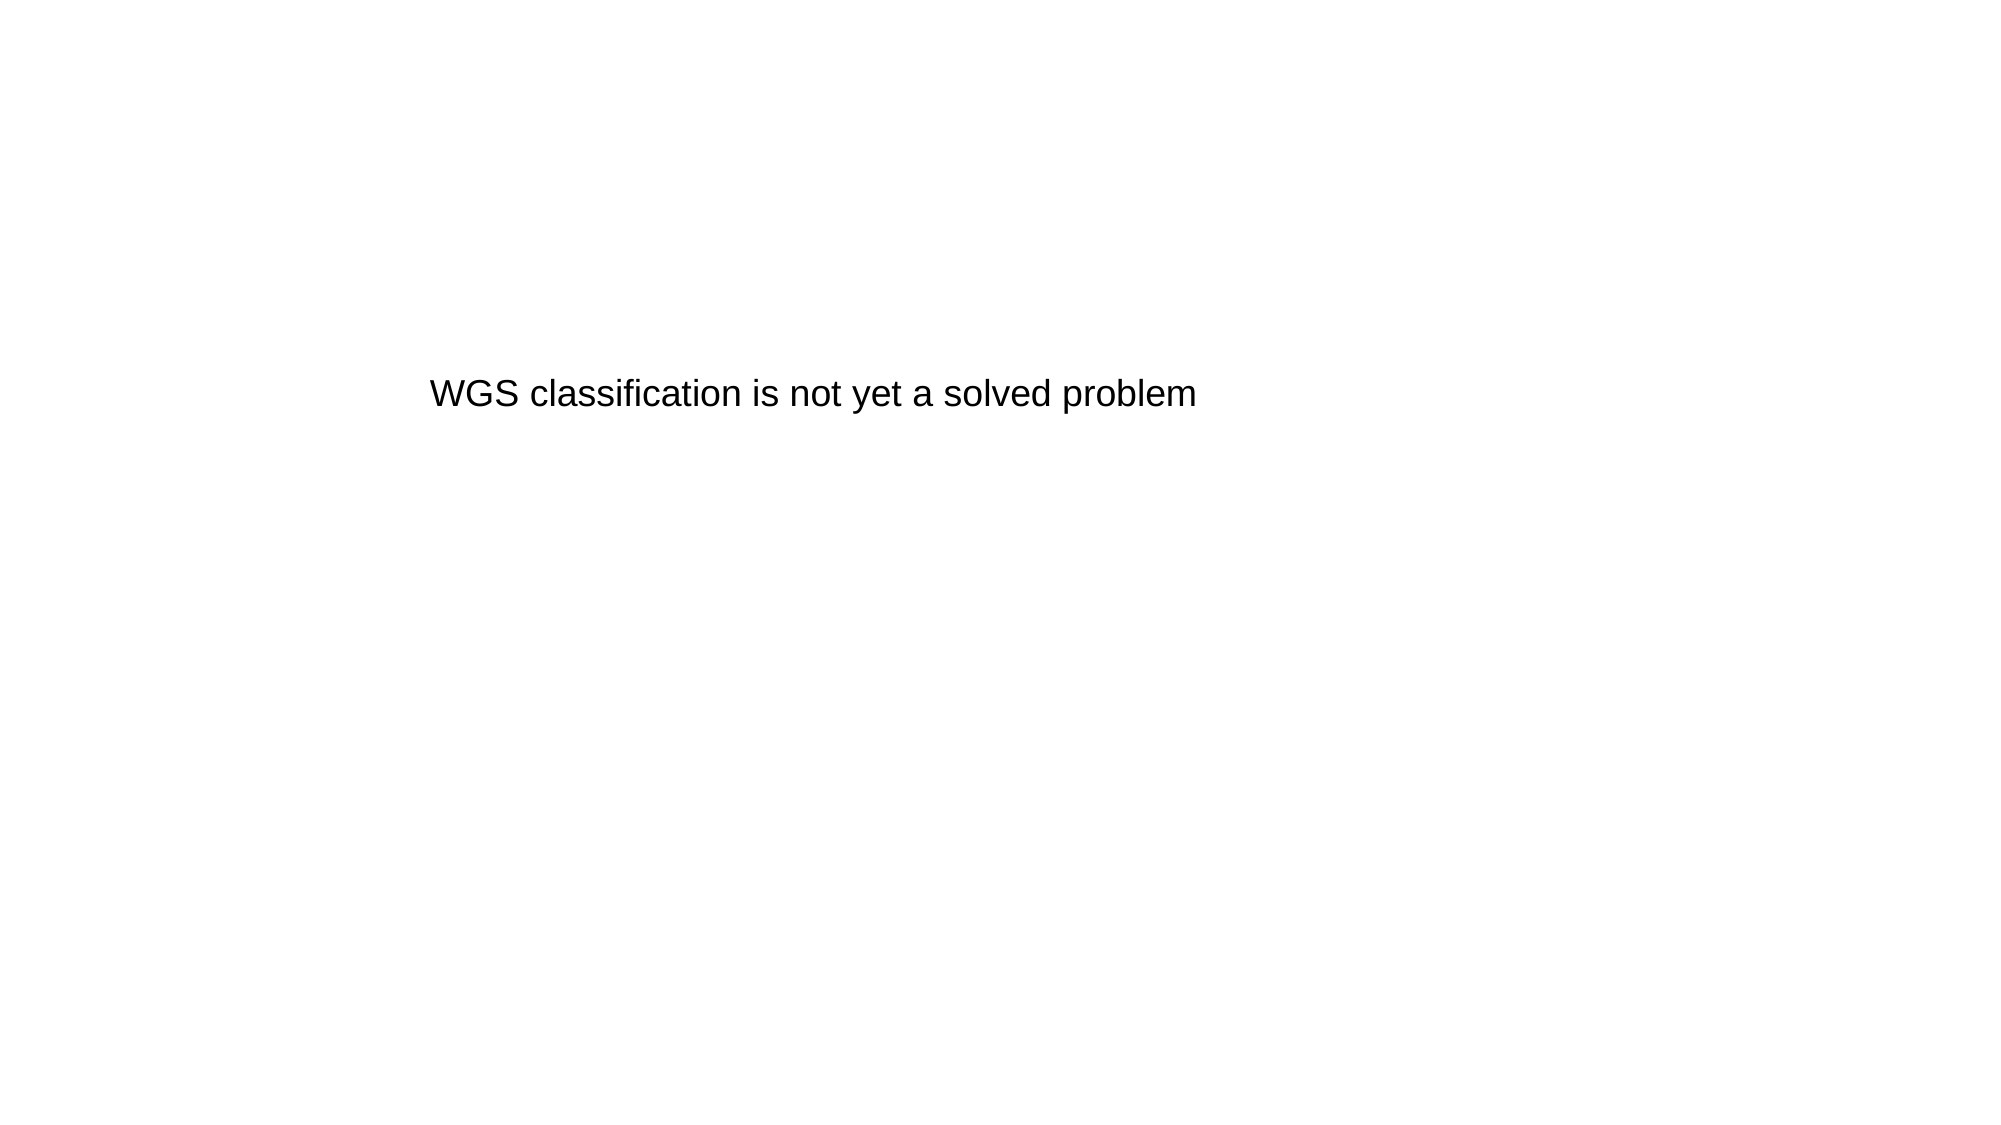

WGS classification is not yet a solved problem